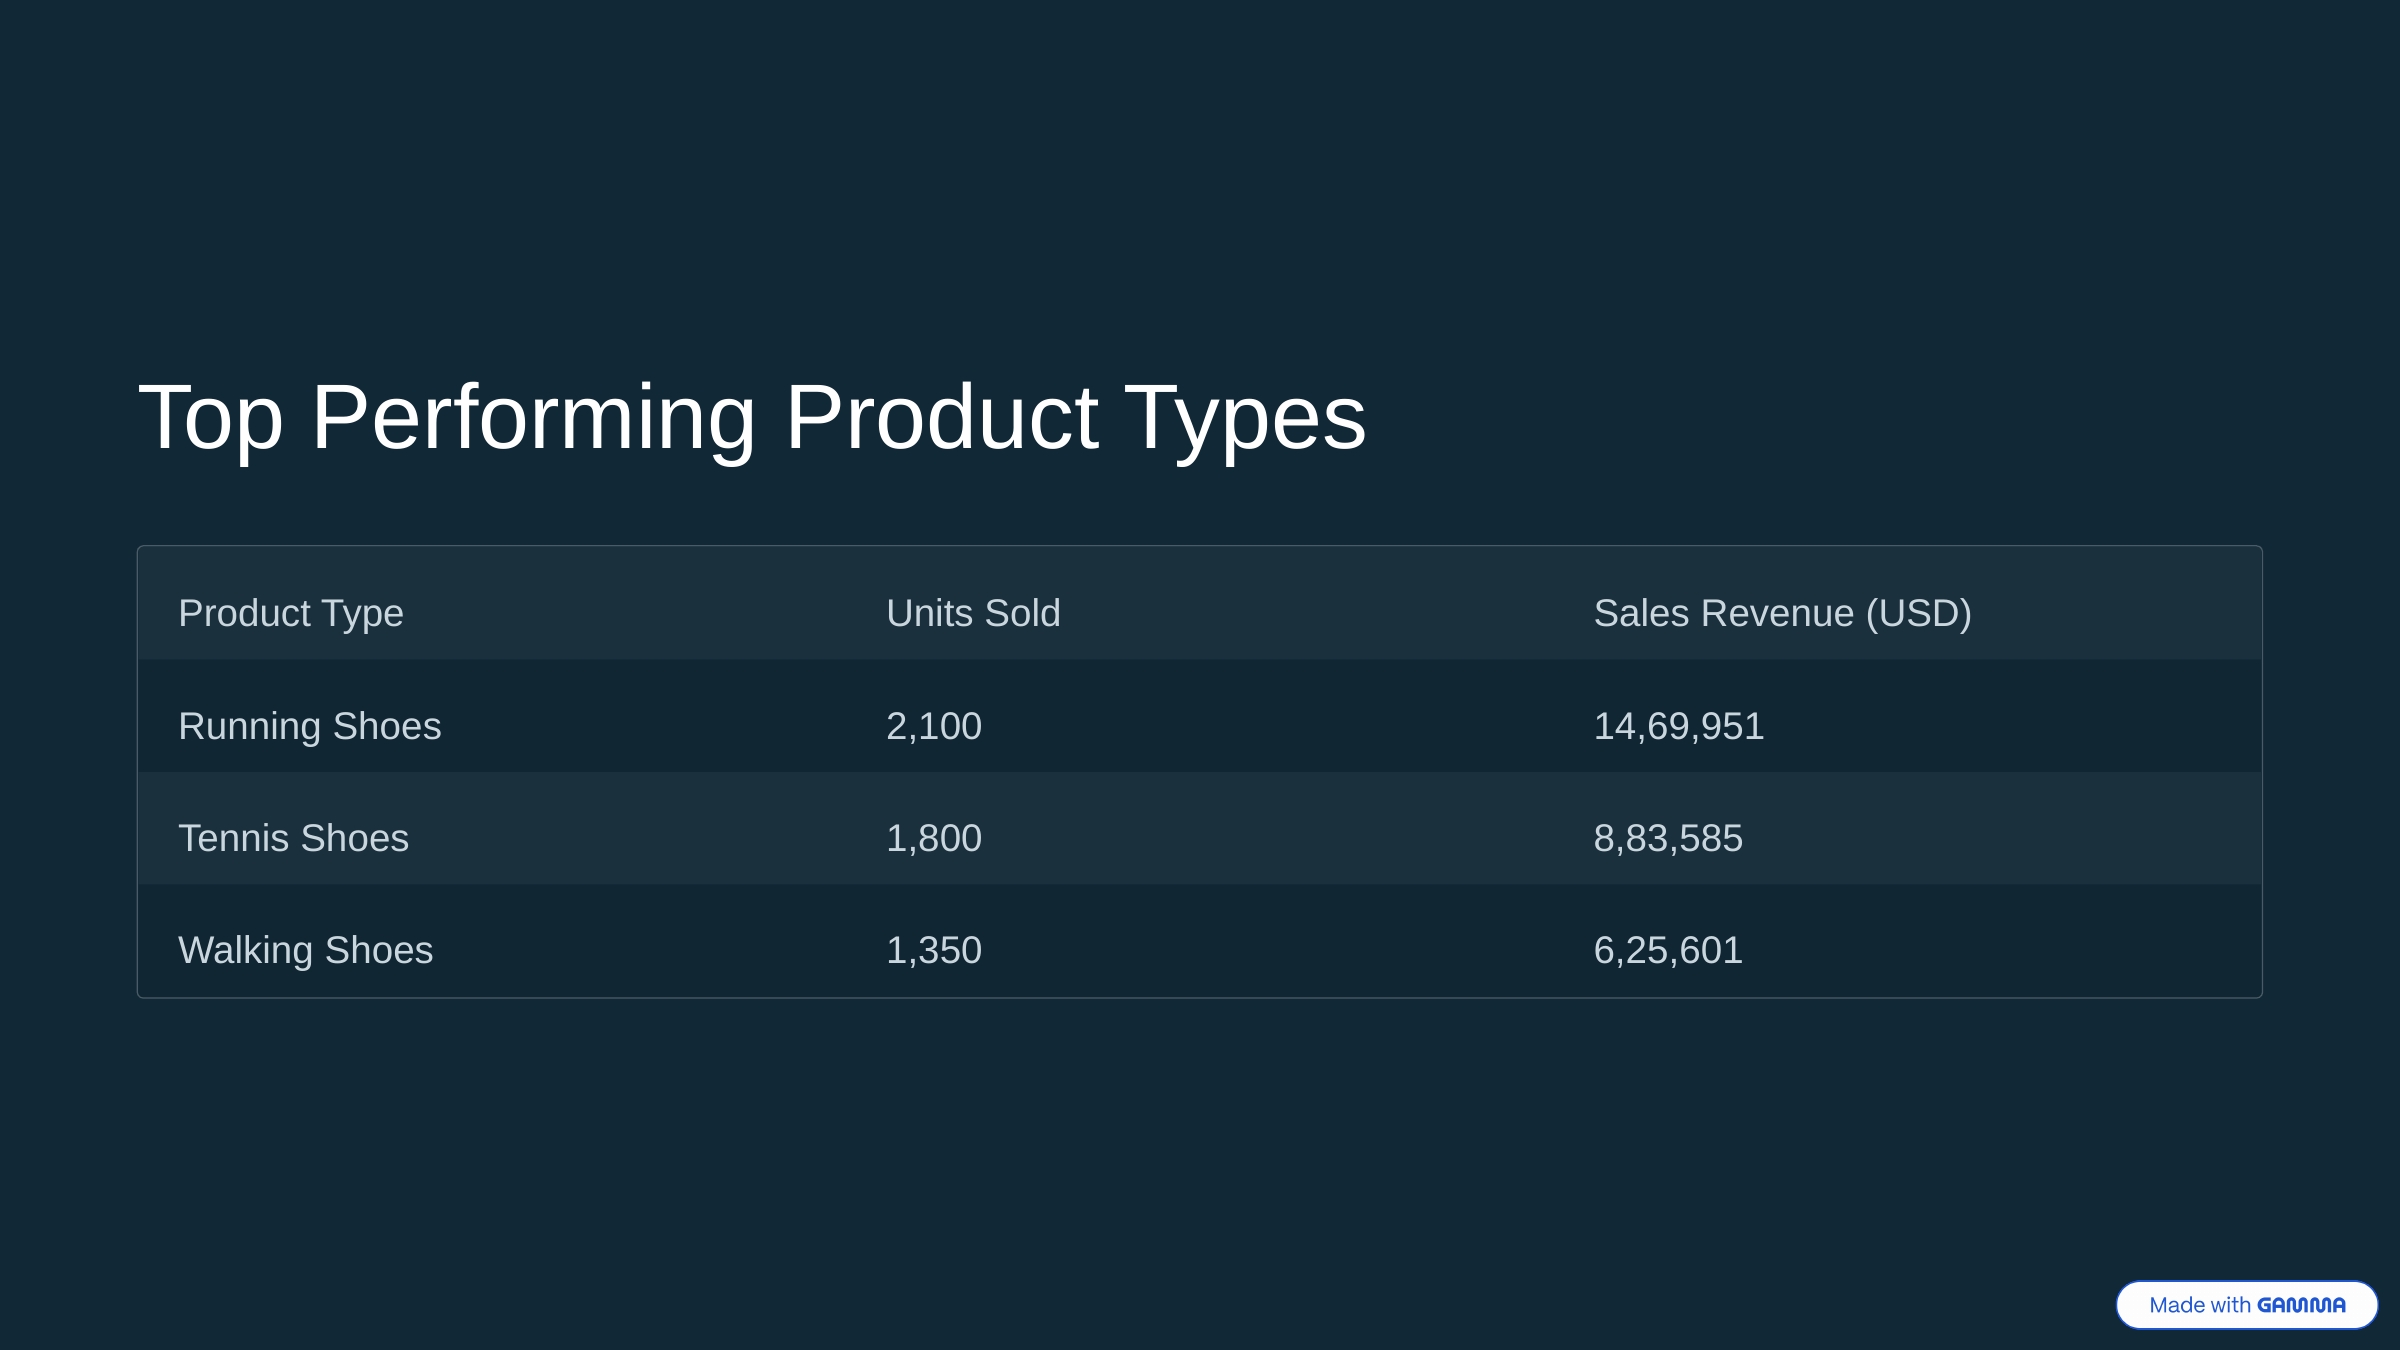

Top Performing Product Types

Product Type
Units Sold
Sales Revenue (USD)

Running Shoes
2,100
14,69,951

Tennis Shoes
1,800
8,83,585

Walking Shoes
1,350
6,25,601